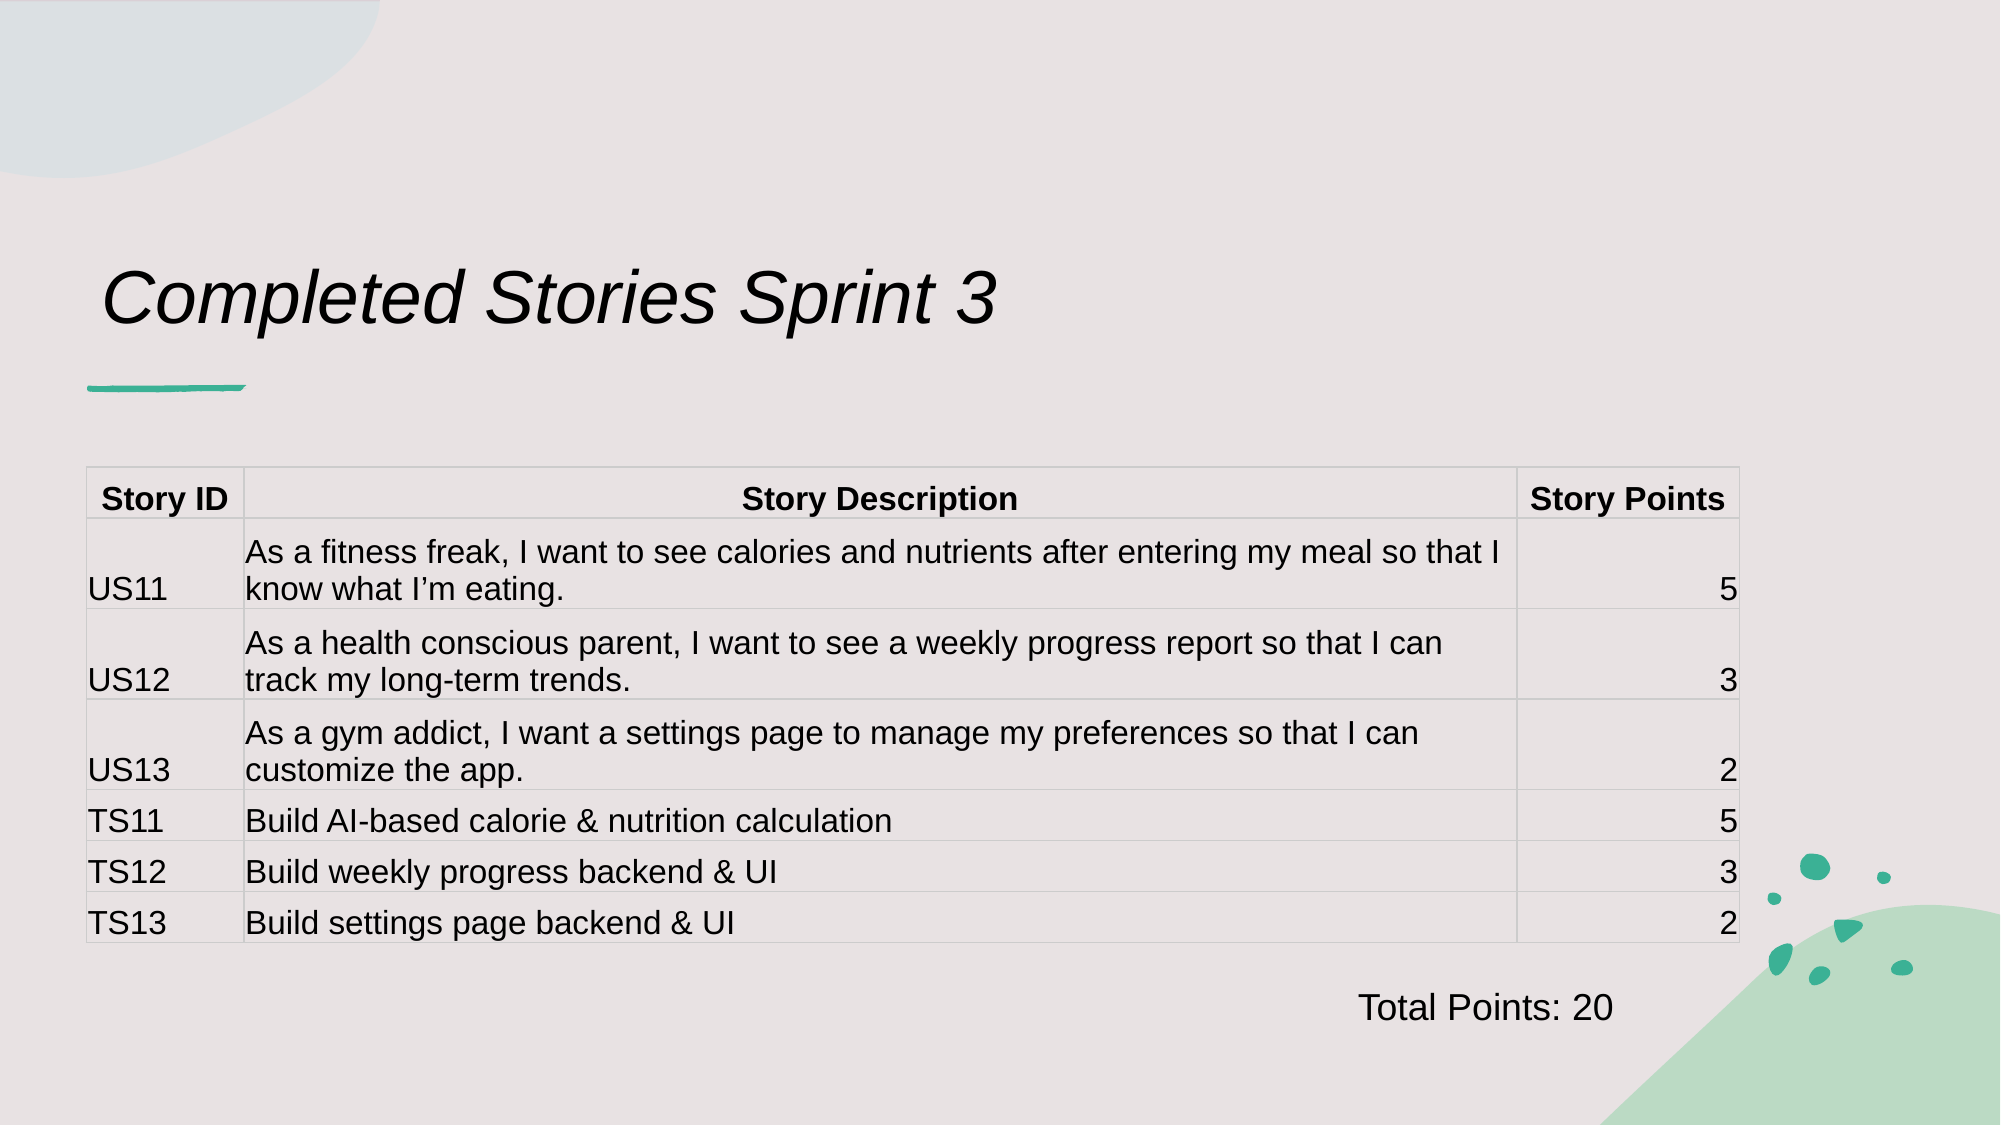

# Completed Stories Sprint 3

| Story ID | Story Description | Story Points |
| --- | --- | --- |
| US11 | As a fitness freak, I want to see calories and nutrients after entering my meal so that I know what I’m eating. | 5 |
| US12 | As a health conscious parent, I want to see a weekly progress report so that I can track my long-term trends. | 3 |
| US13 | As a gym addict, I want a settings page to manage my preferences so that I can customize the app. | 2 |
| TS11 | Build AI-based calorie & nutrition calculation | 5 |
| TS12 | Build weekly progress backend & UI | 3 |
| TS13 | Build settings page backend & UI | 2 |

Total Points: 20